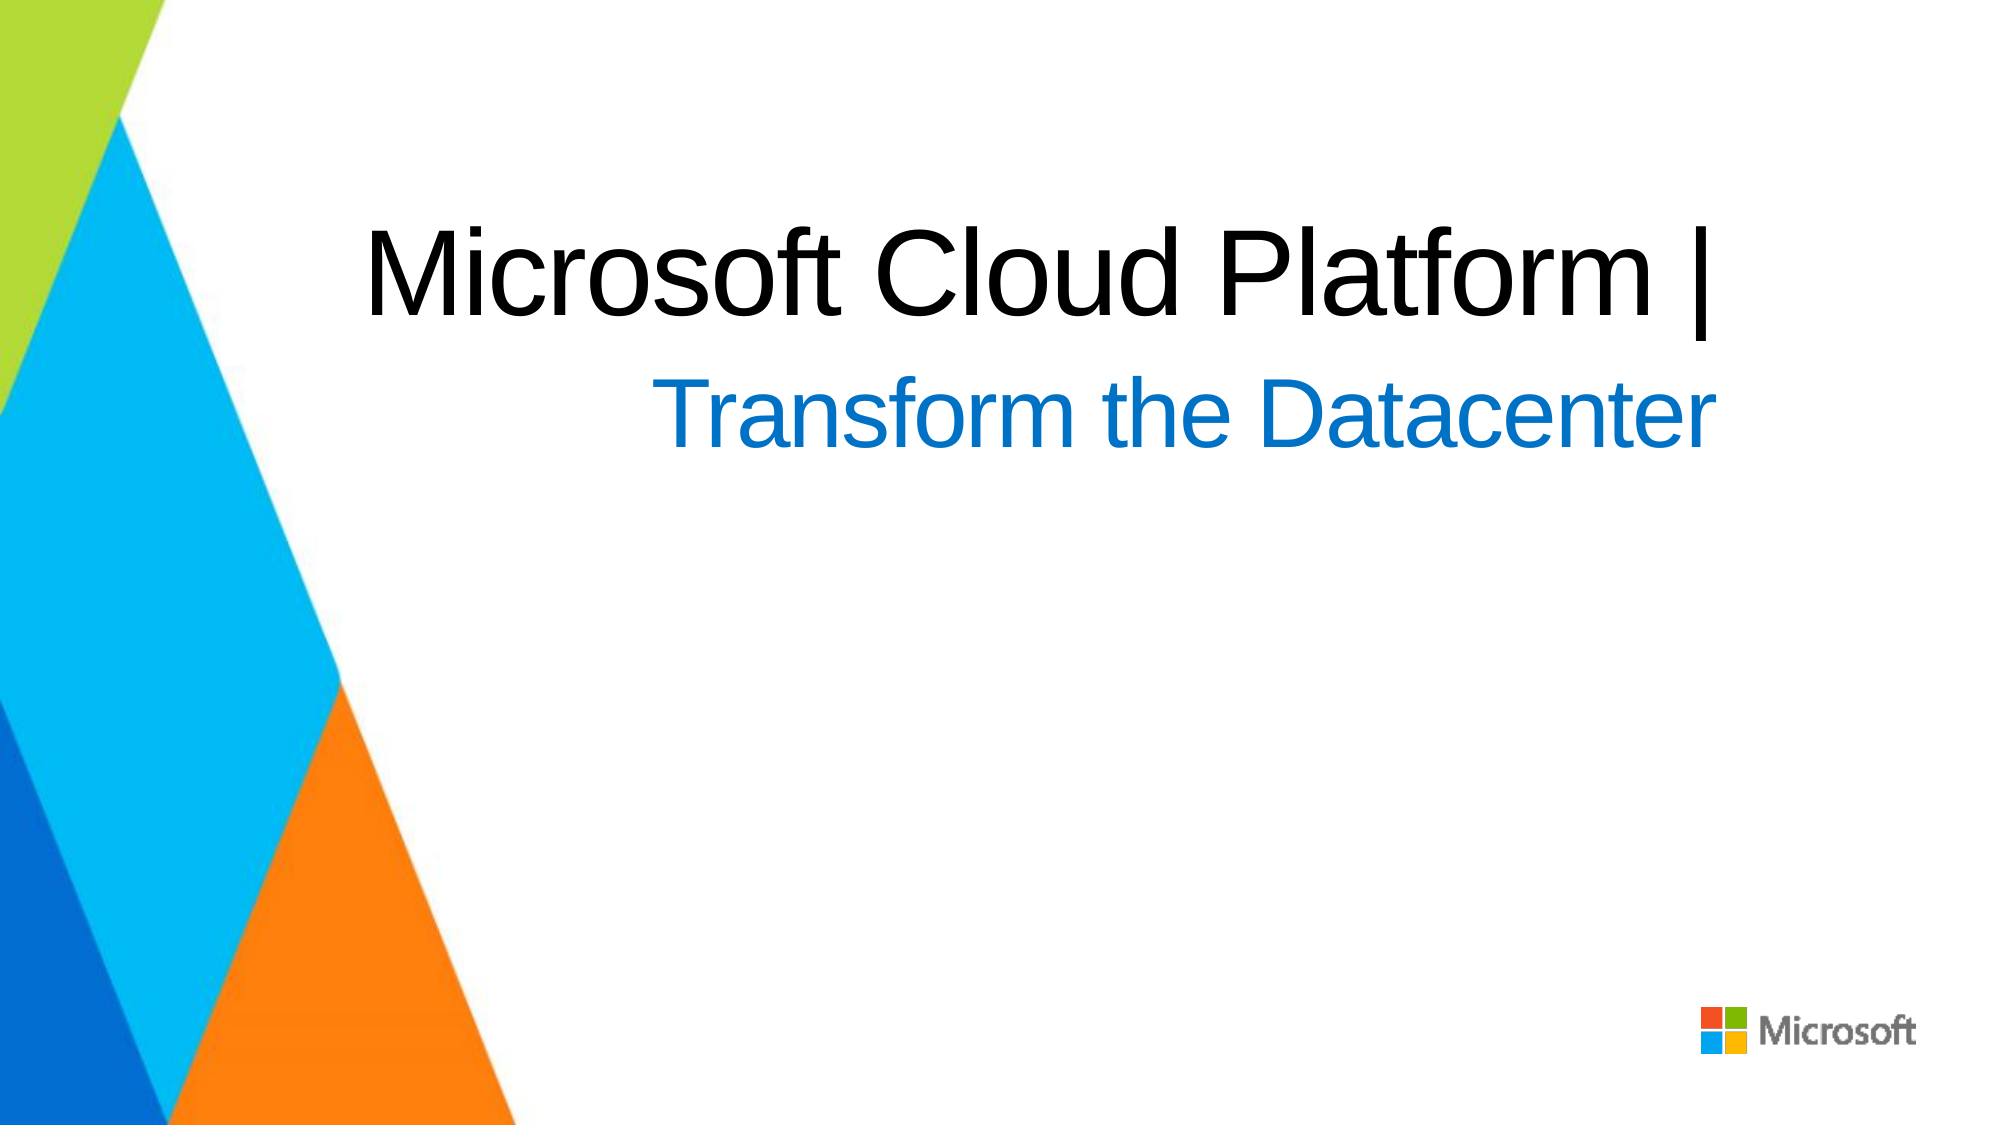

# Microsoft Cloud Platform | Transform the Datacenter